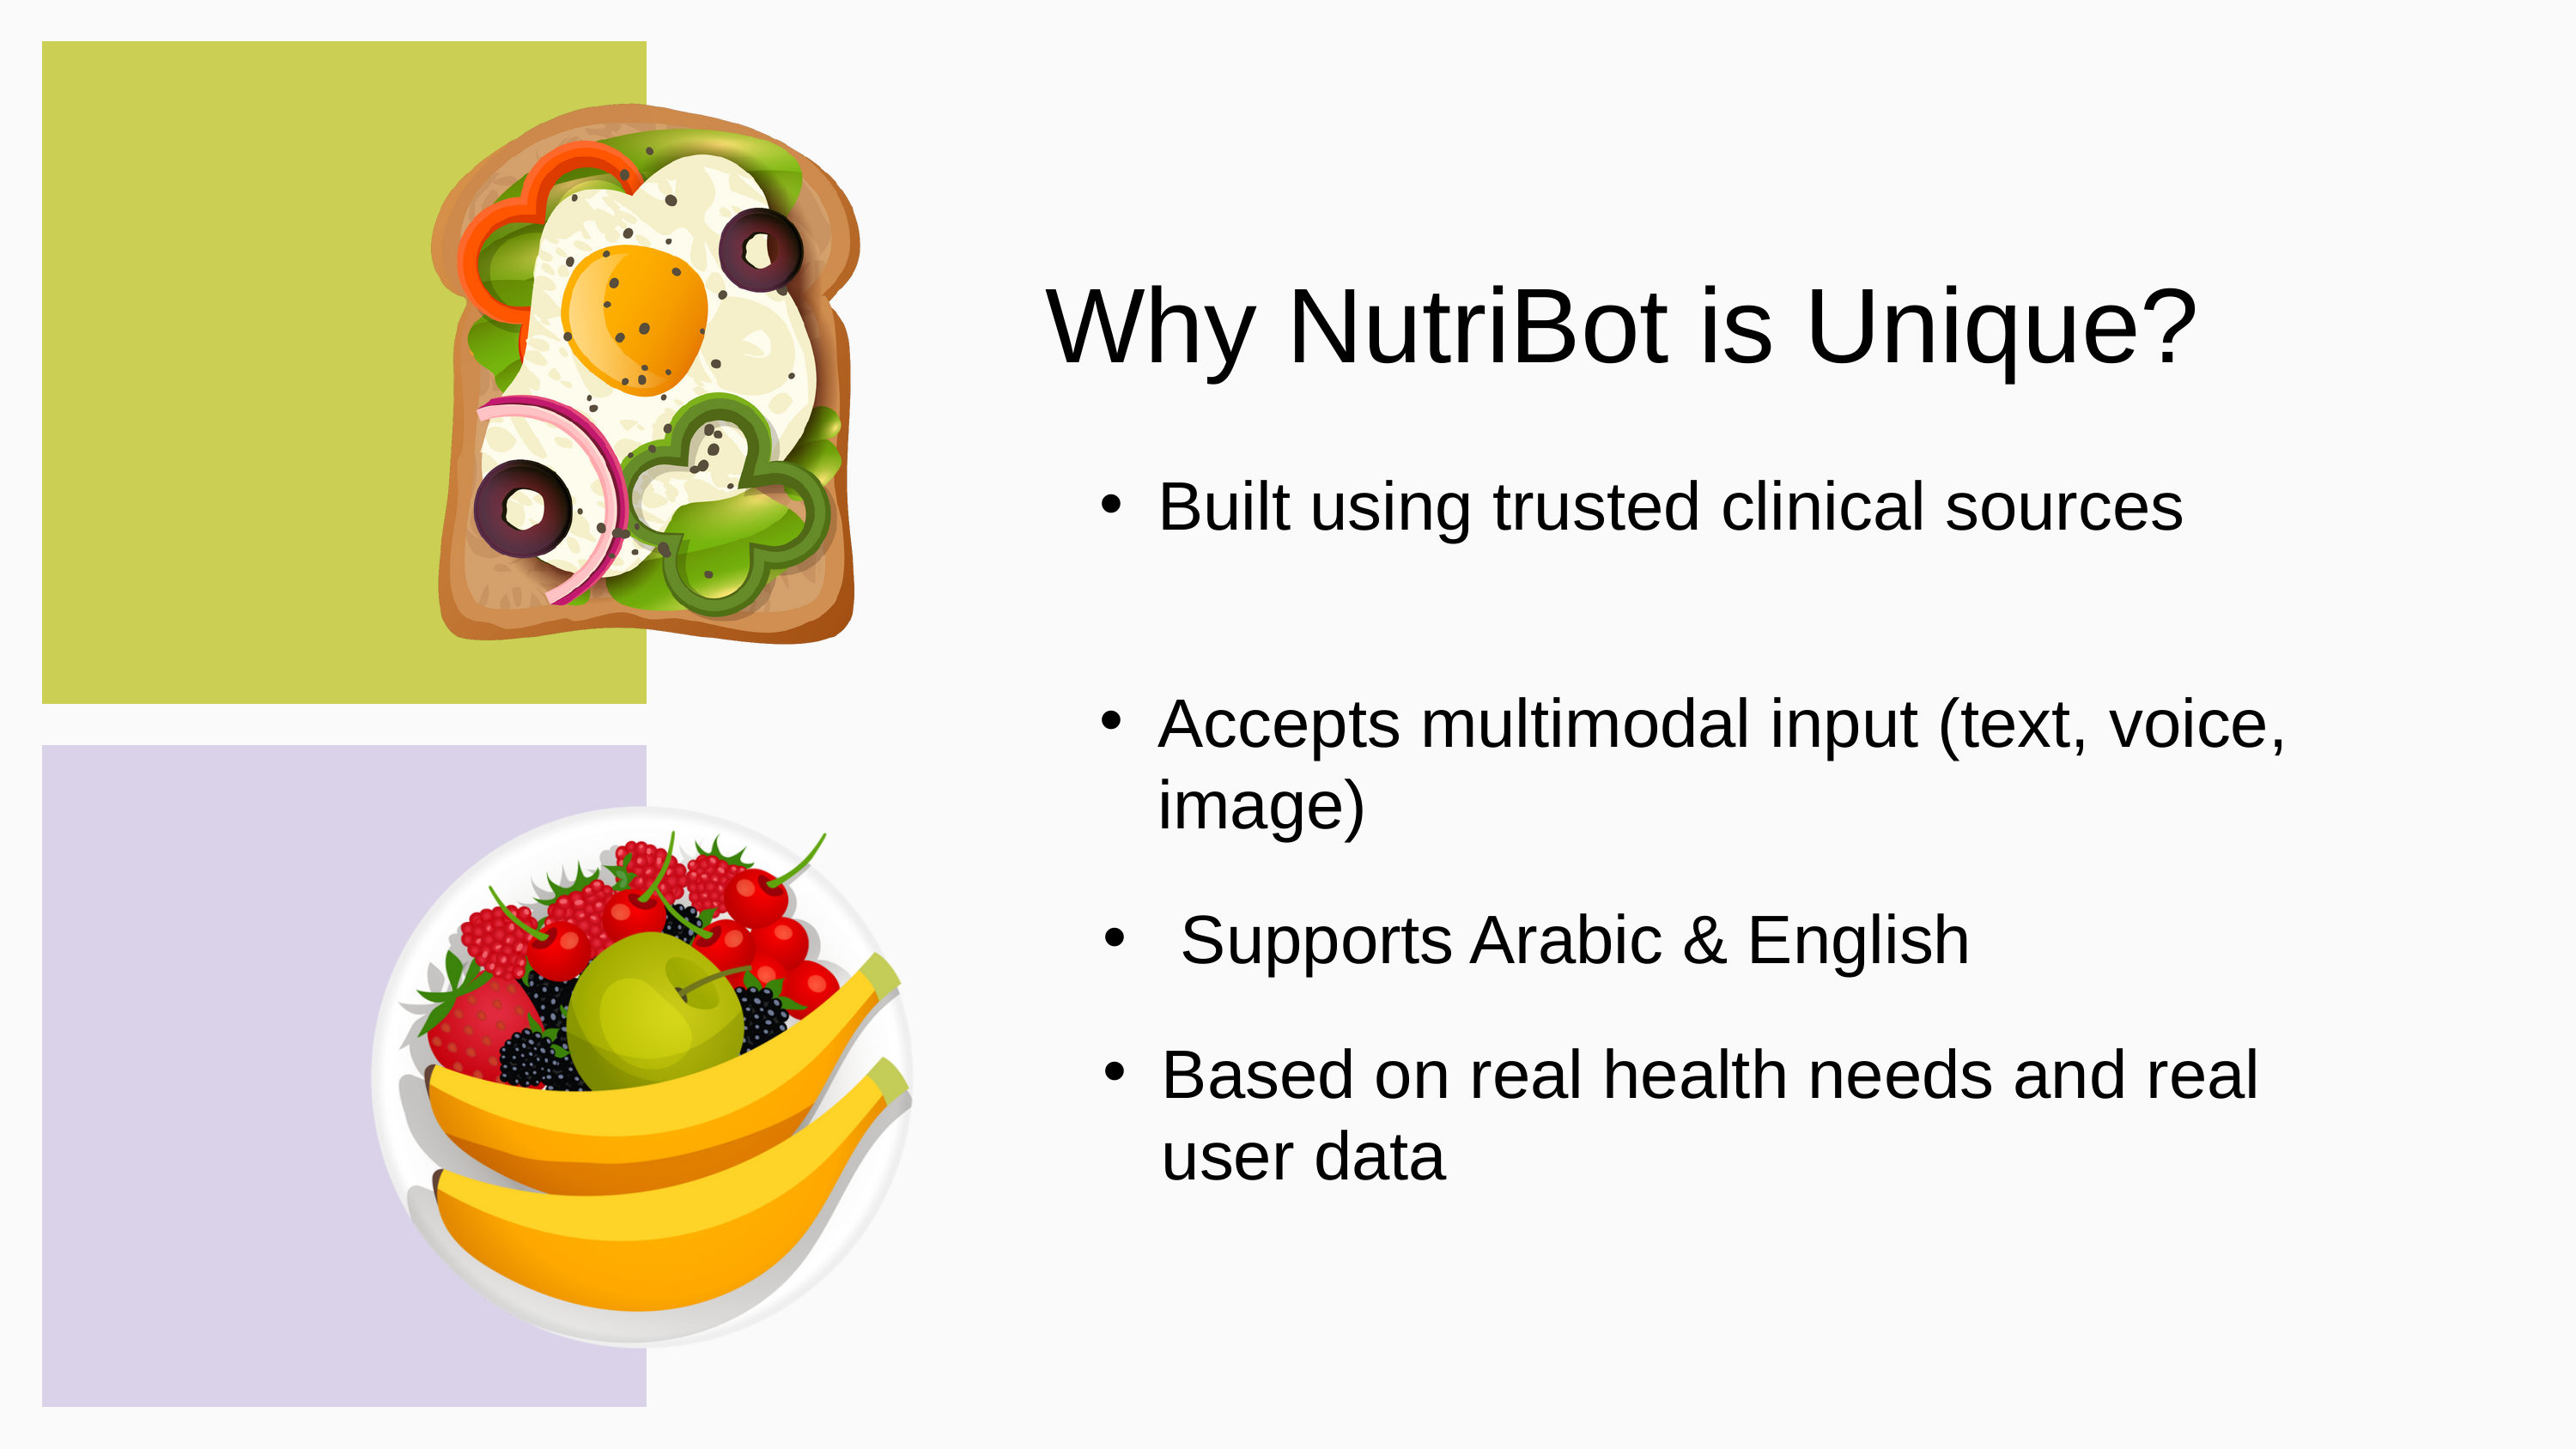

Why NutriBot is Unique?
Built using trusted clinical sources
Accepts multimodal input (text, voice, image)

 Supports Arabic & English
Based on real health needs and real user data